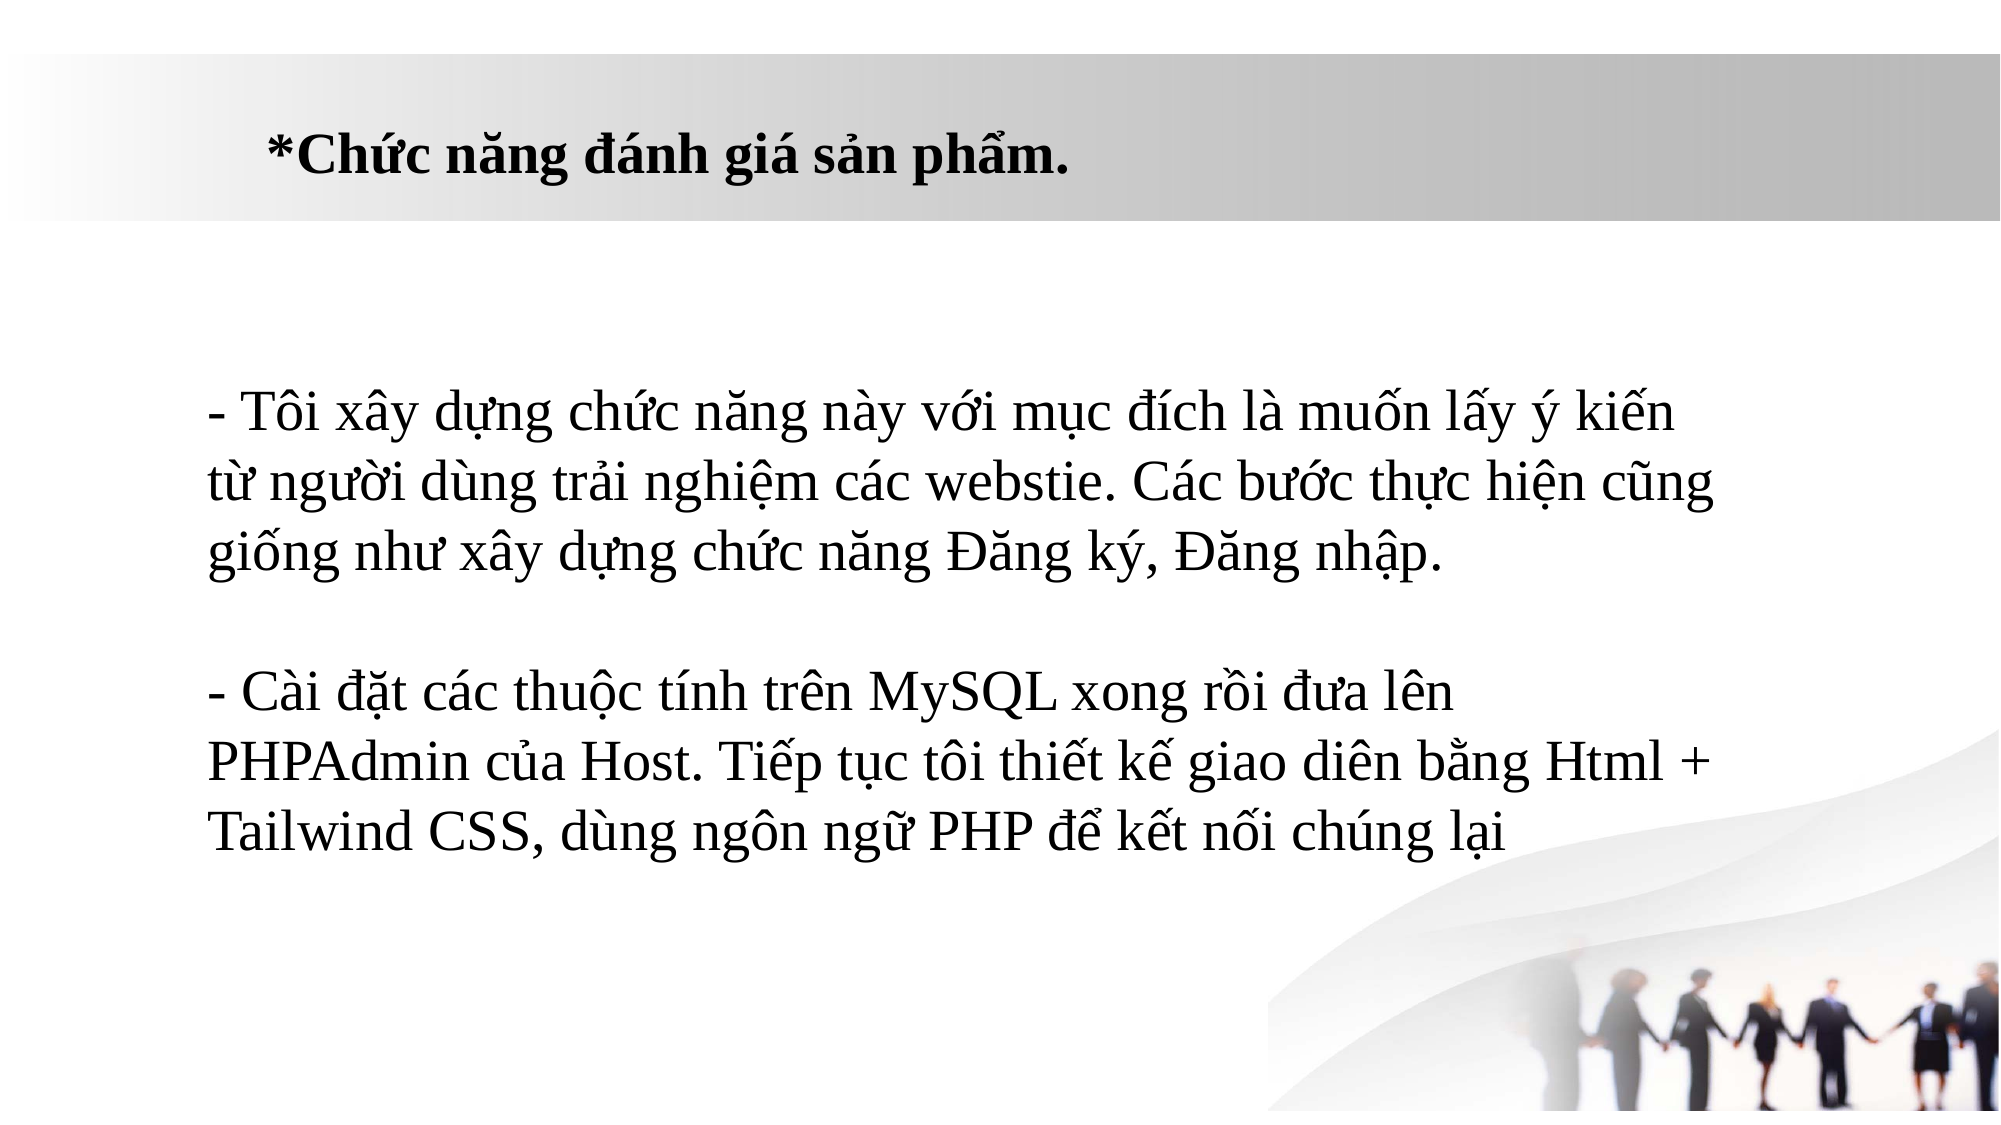

*Chức năng đánh giá sản phẩm.
- Tôi xây dựng chức năng này với mục đích là muốn lấy ý kiến từ người dùng trải nghiệm các webstie. Các bước thực hiện cũng giống như xây dựng chức năng Đăng ký, Đăng nhập.

- Cài đặt các thuộc tính trên MySQL xong rồi đưa lên PHPAdmin của Host. Tiếp tục tôi thiết kế giao diên bằng Html + Tailwind CSS, dùng ngôn ngữ PHP để kết nối chúng lại